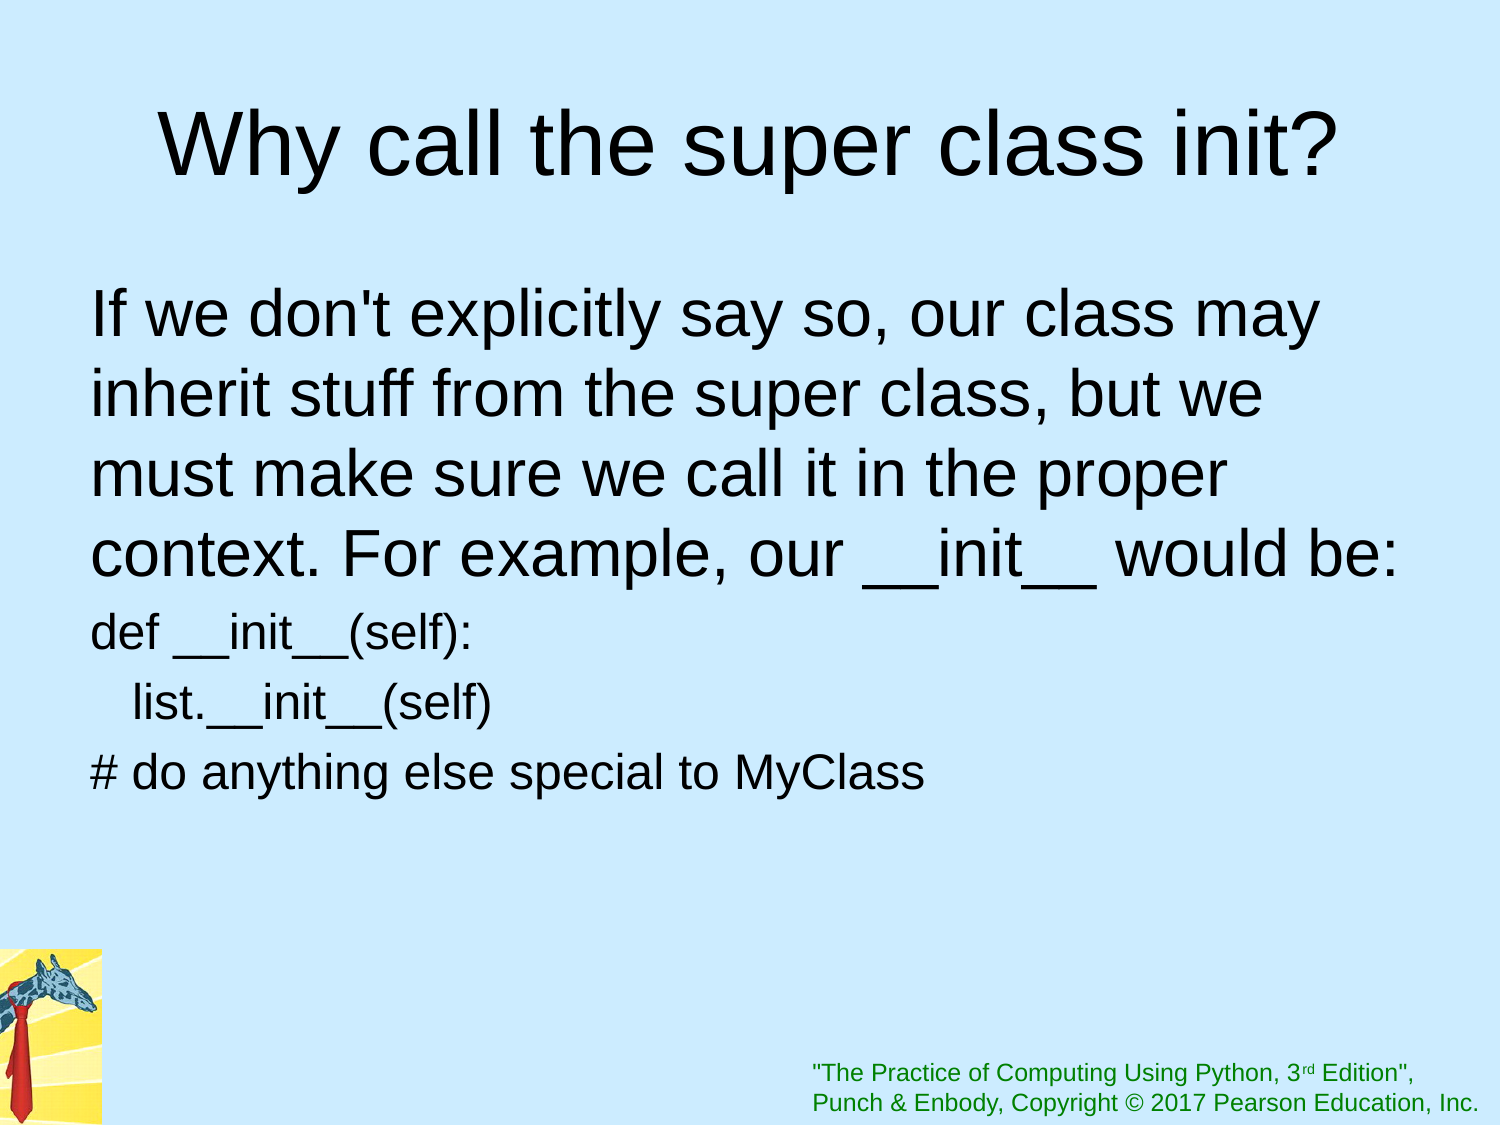

# Why call the super class init?
If we don't explicitly say so, our class may inherit stuff from the super class, but we must make sure we call it in the proper context. For example, our __init__ would be:
def __init__(self):
   list.__init__(self)
# do anything else special to MyClass